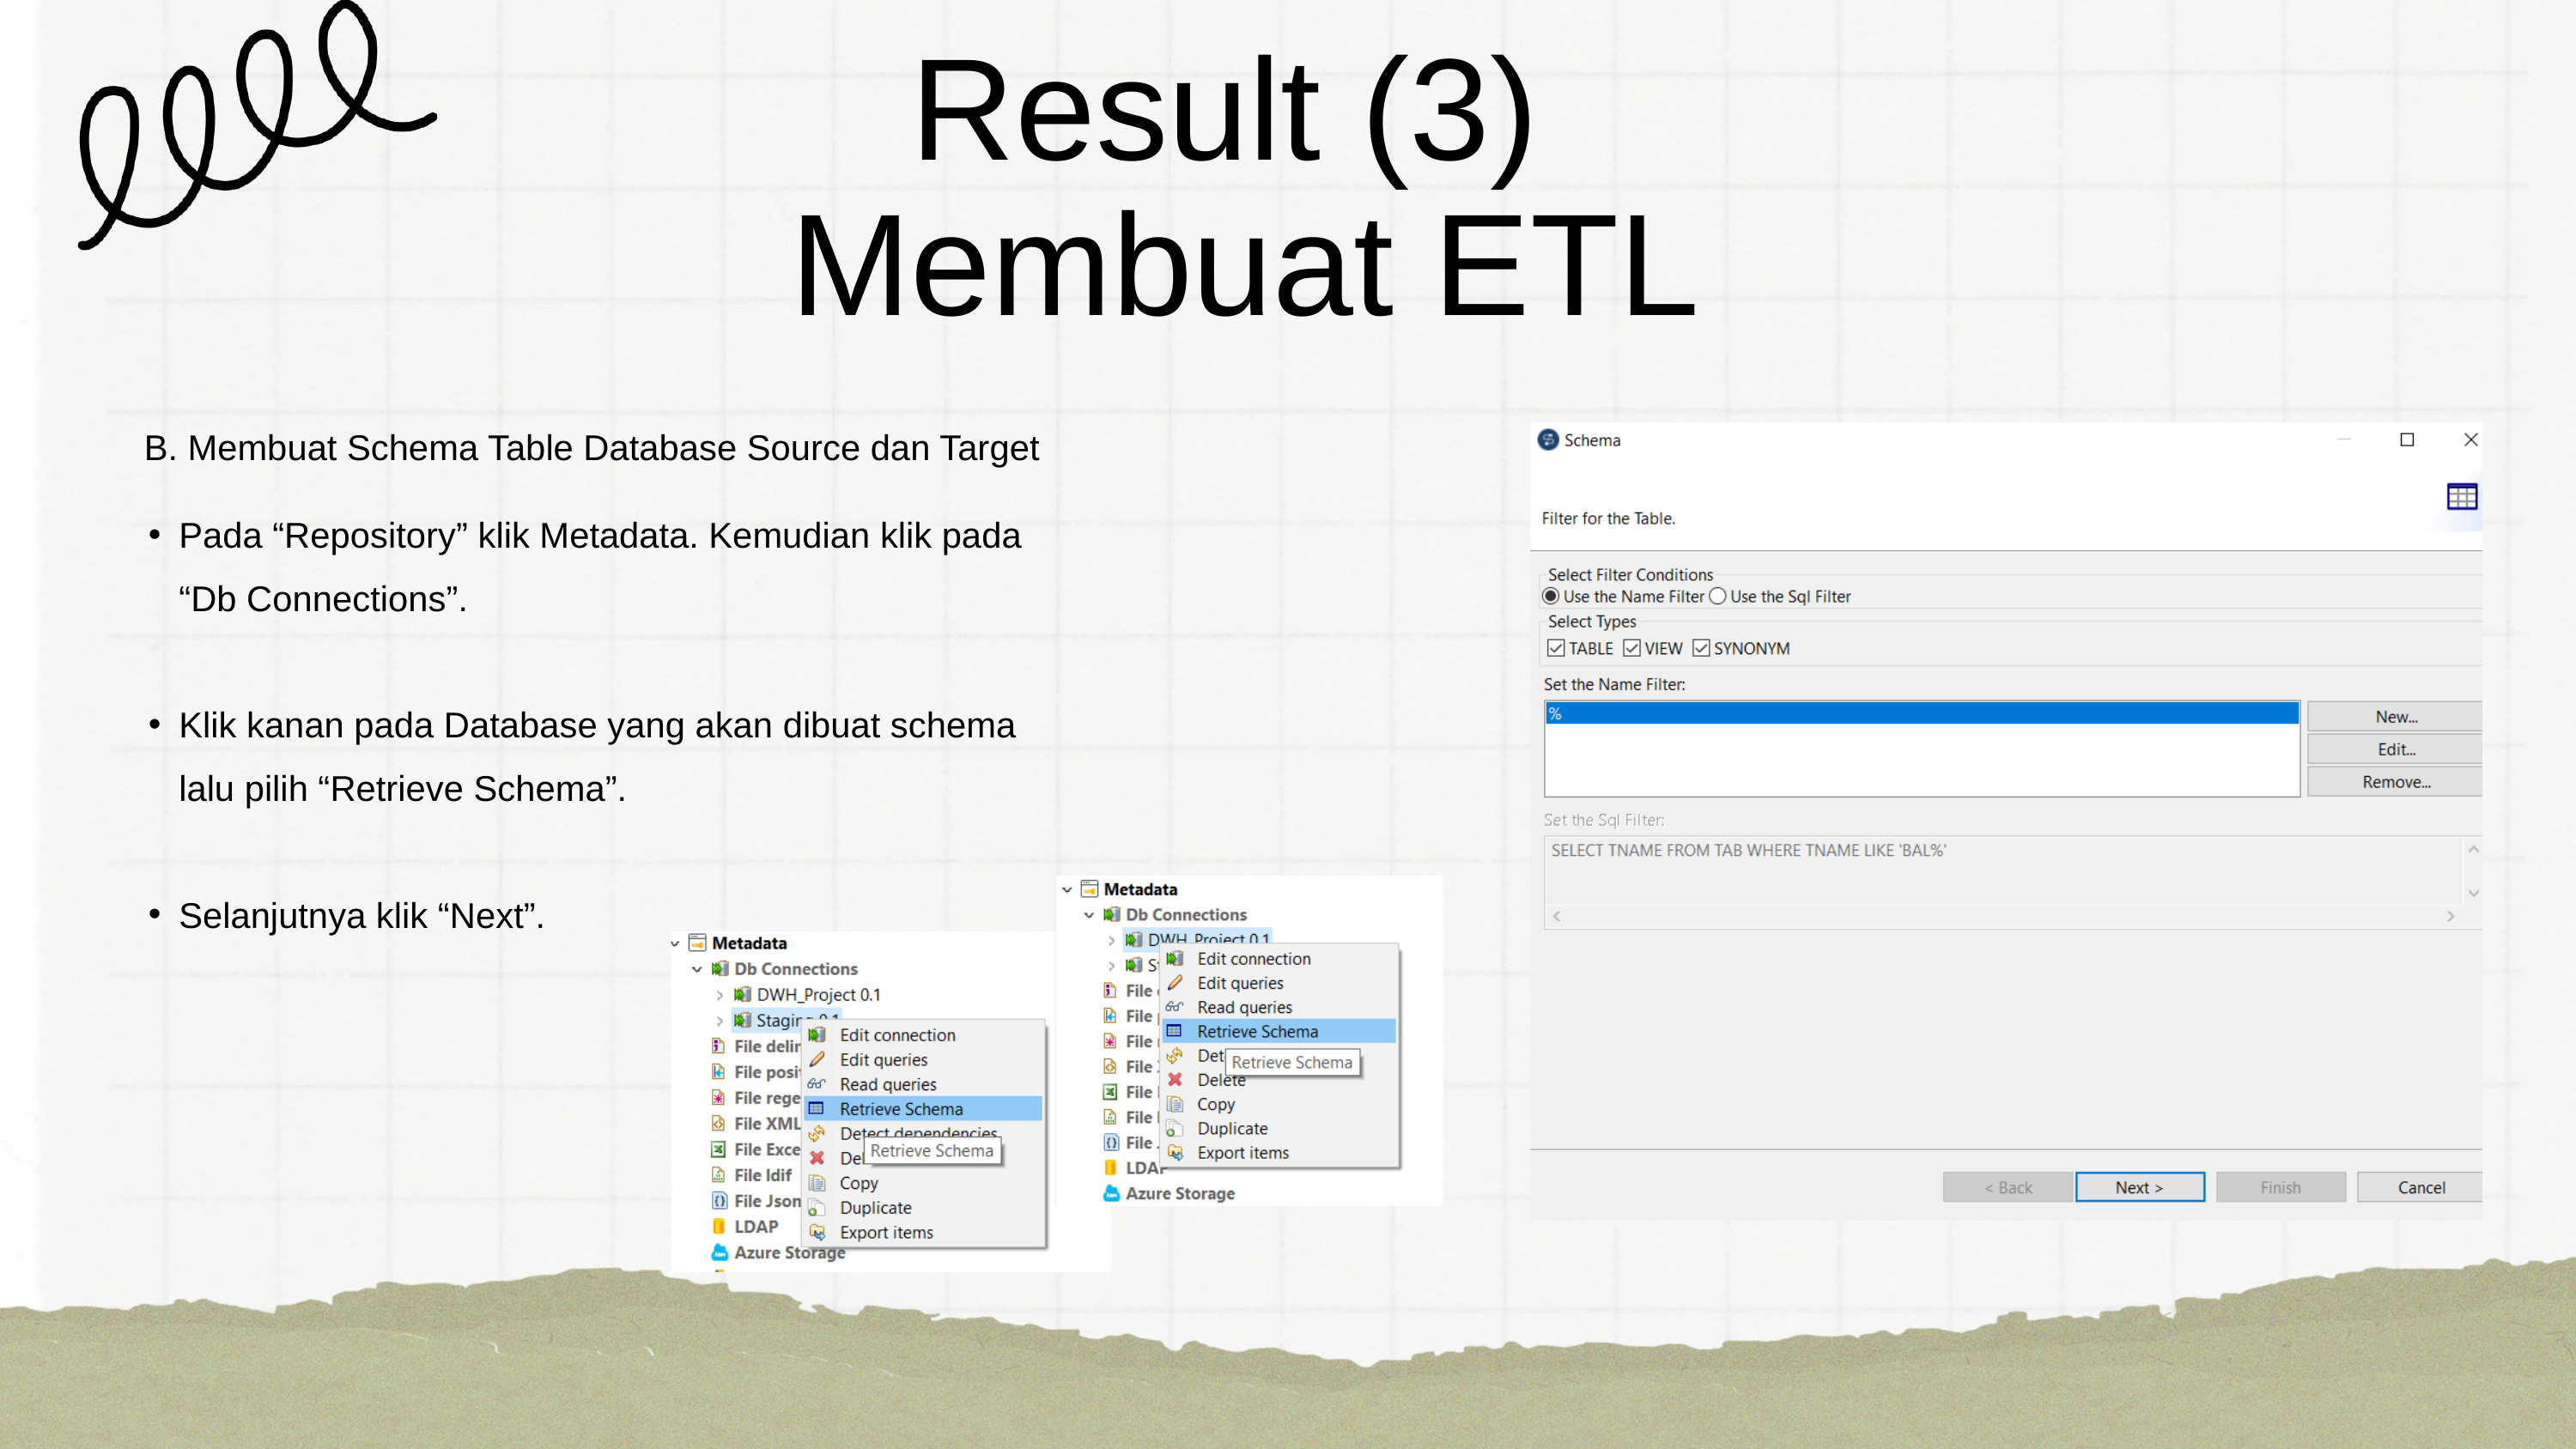

Result (3)
Membuat ETL
B. Membuat Schema Table Database Source dan Target

Pada “Repository” klik Metadata. Kemudian klik pada “Db Connections”.

Klik kanan pada Database yang akan dibuat schema lalu pilih “Retrieve Schema”.

Selanjutnya klik “Next”.